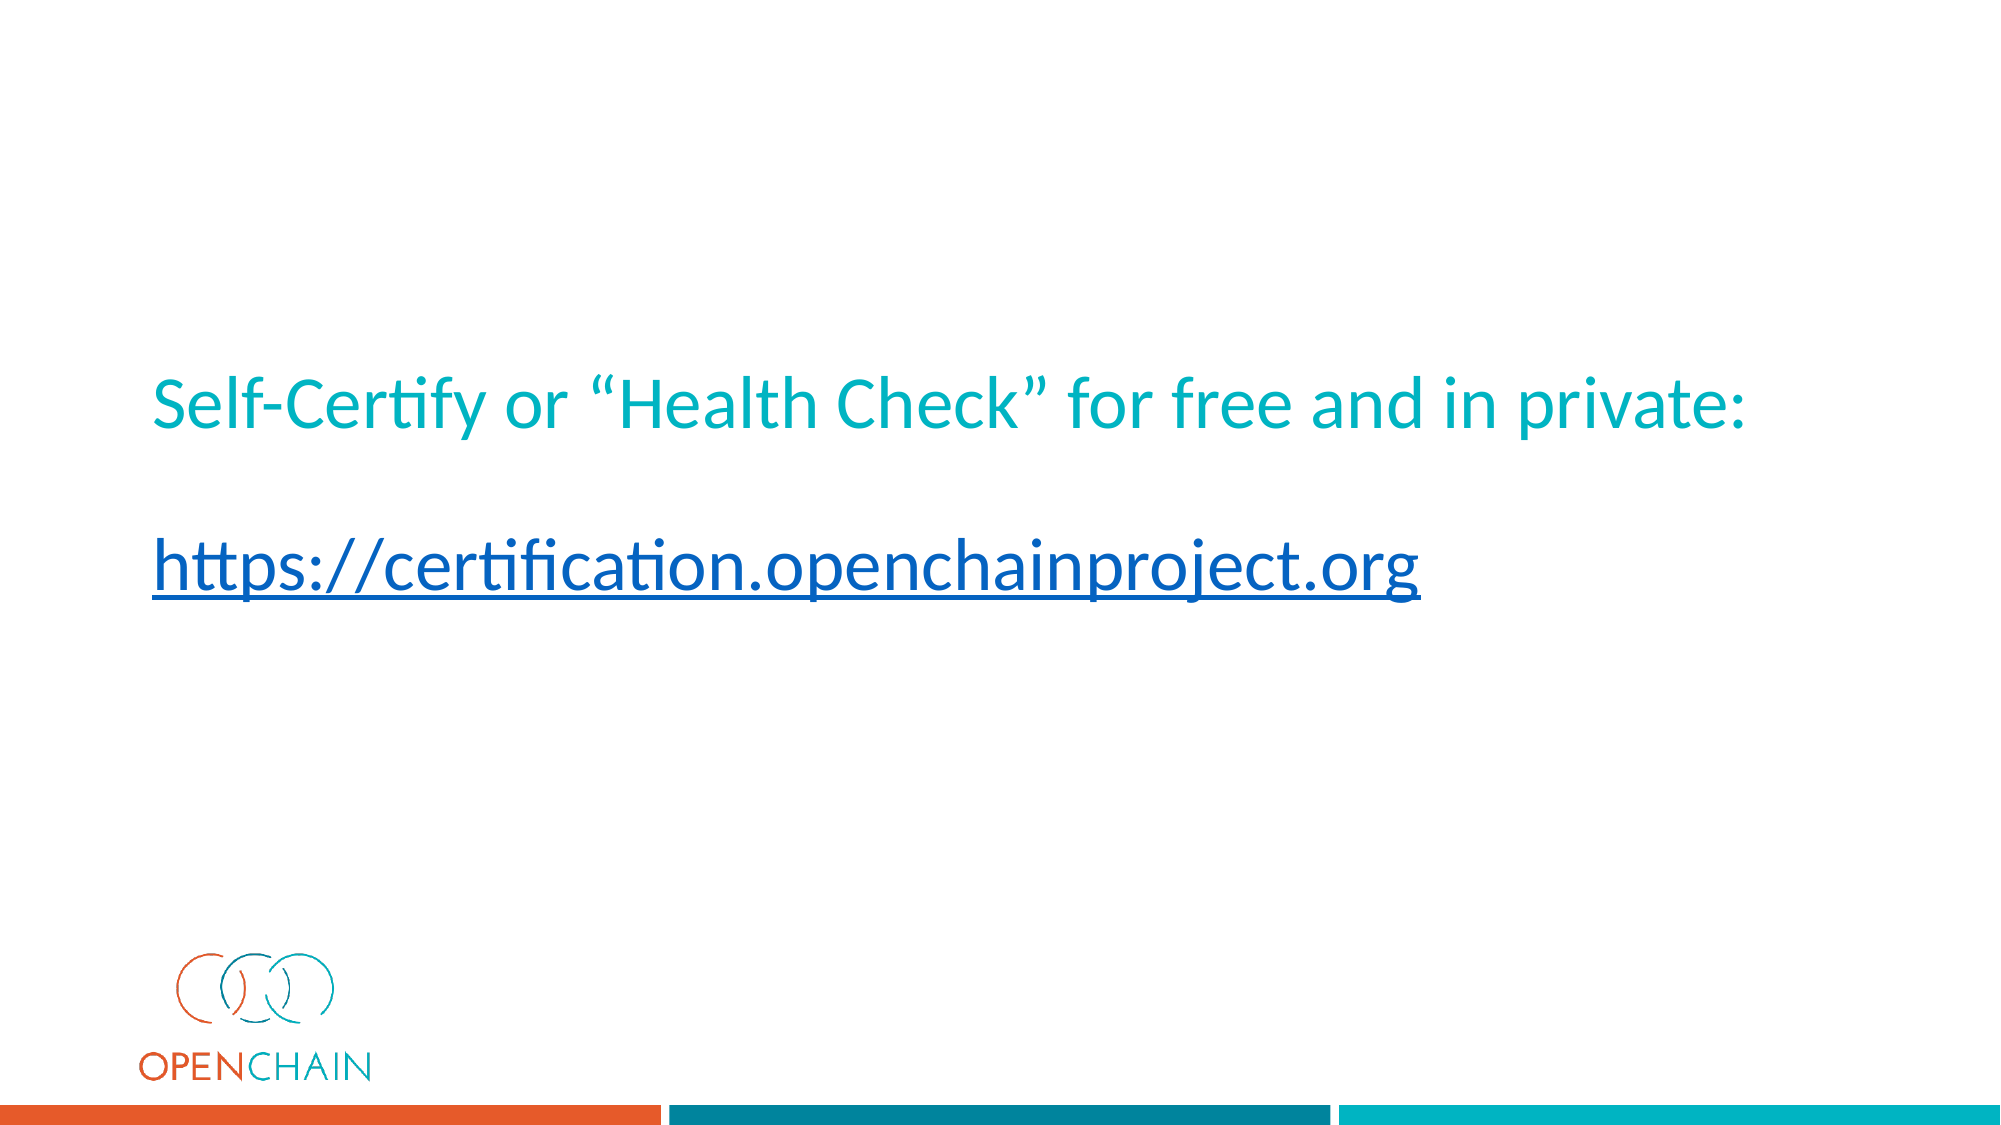

# Self-Certify or “Health Check” for free and in private: https://certification.openchainproject.org